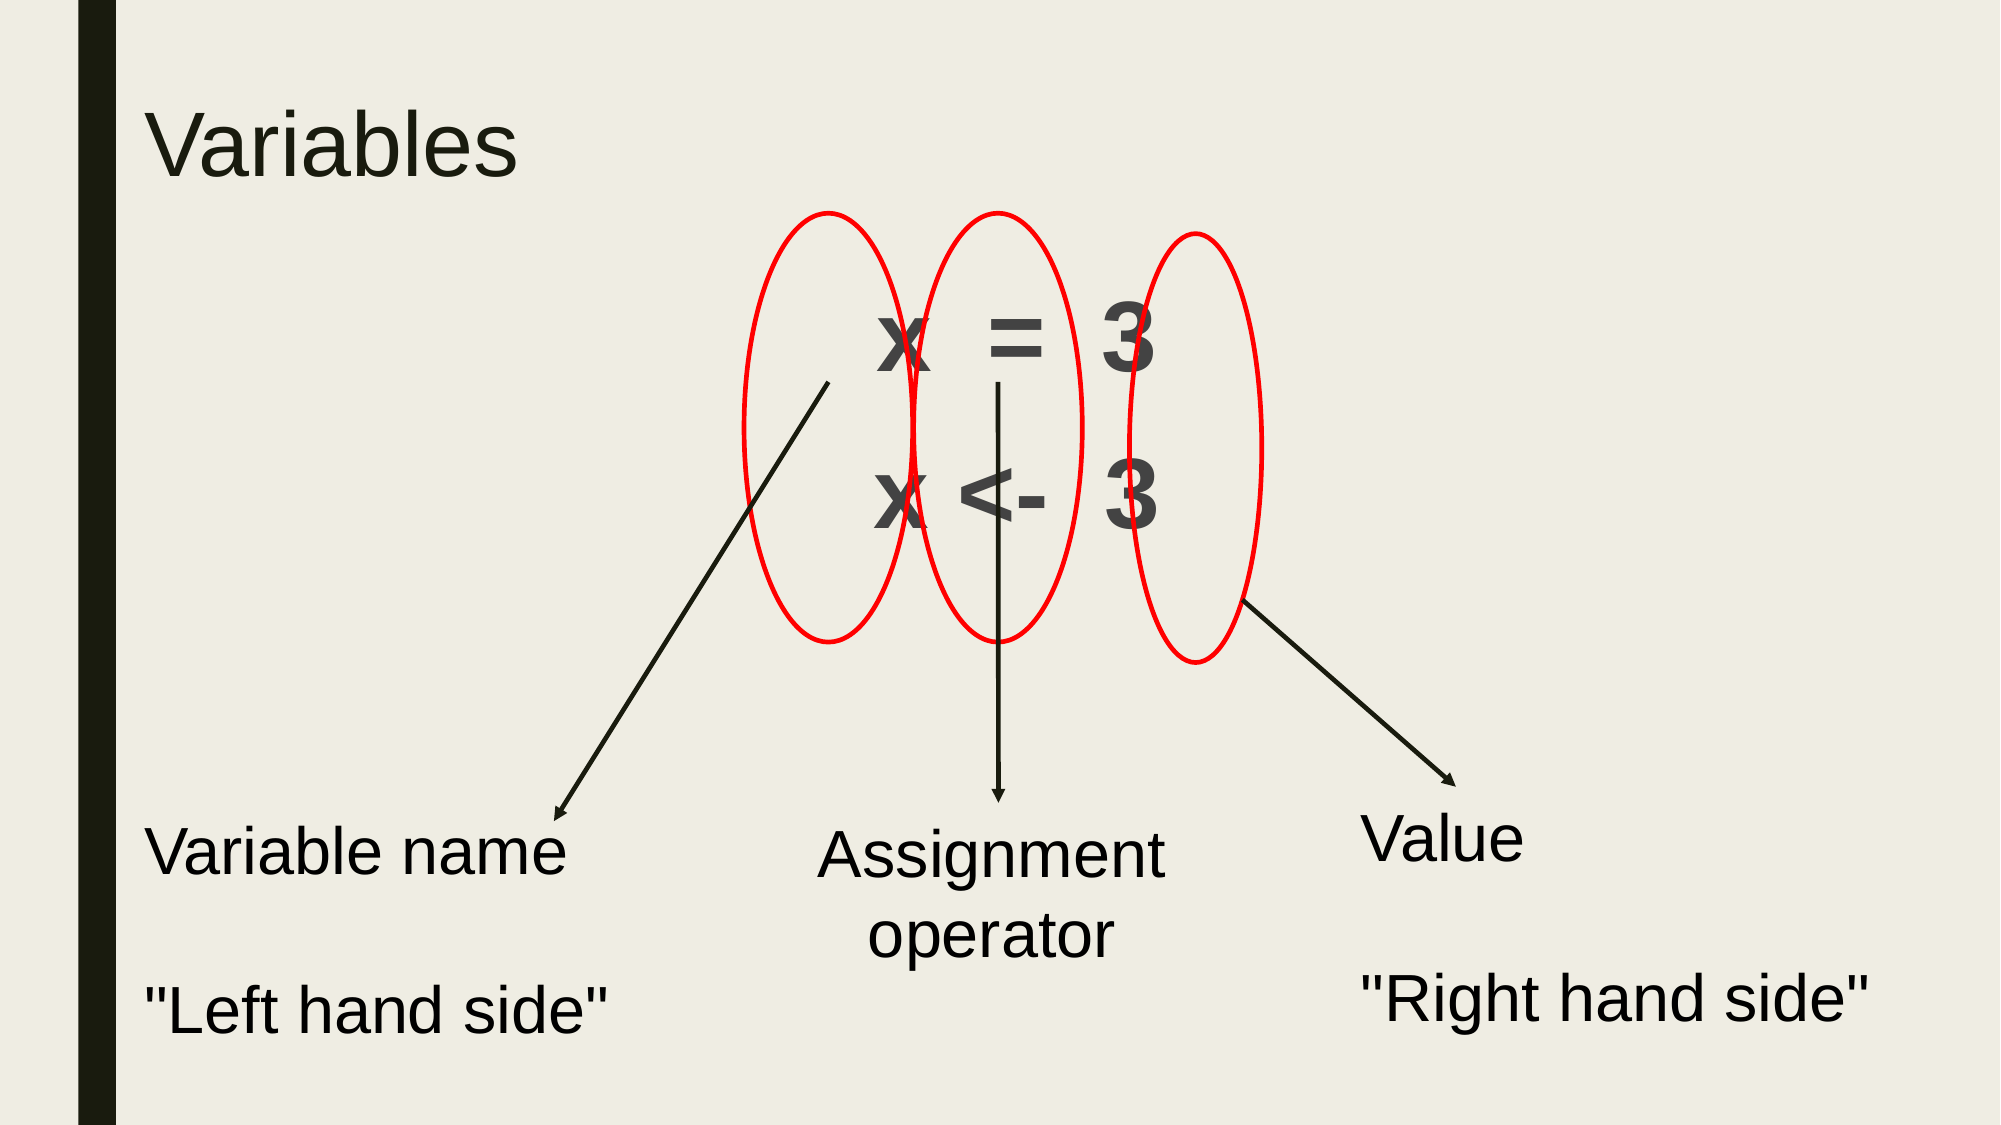

# Variables

Variable name

"Left hand side"

Assignment
operator

Value

"Right hand side"
x  =  3
x <-  3